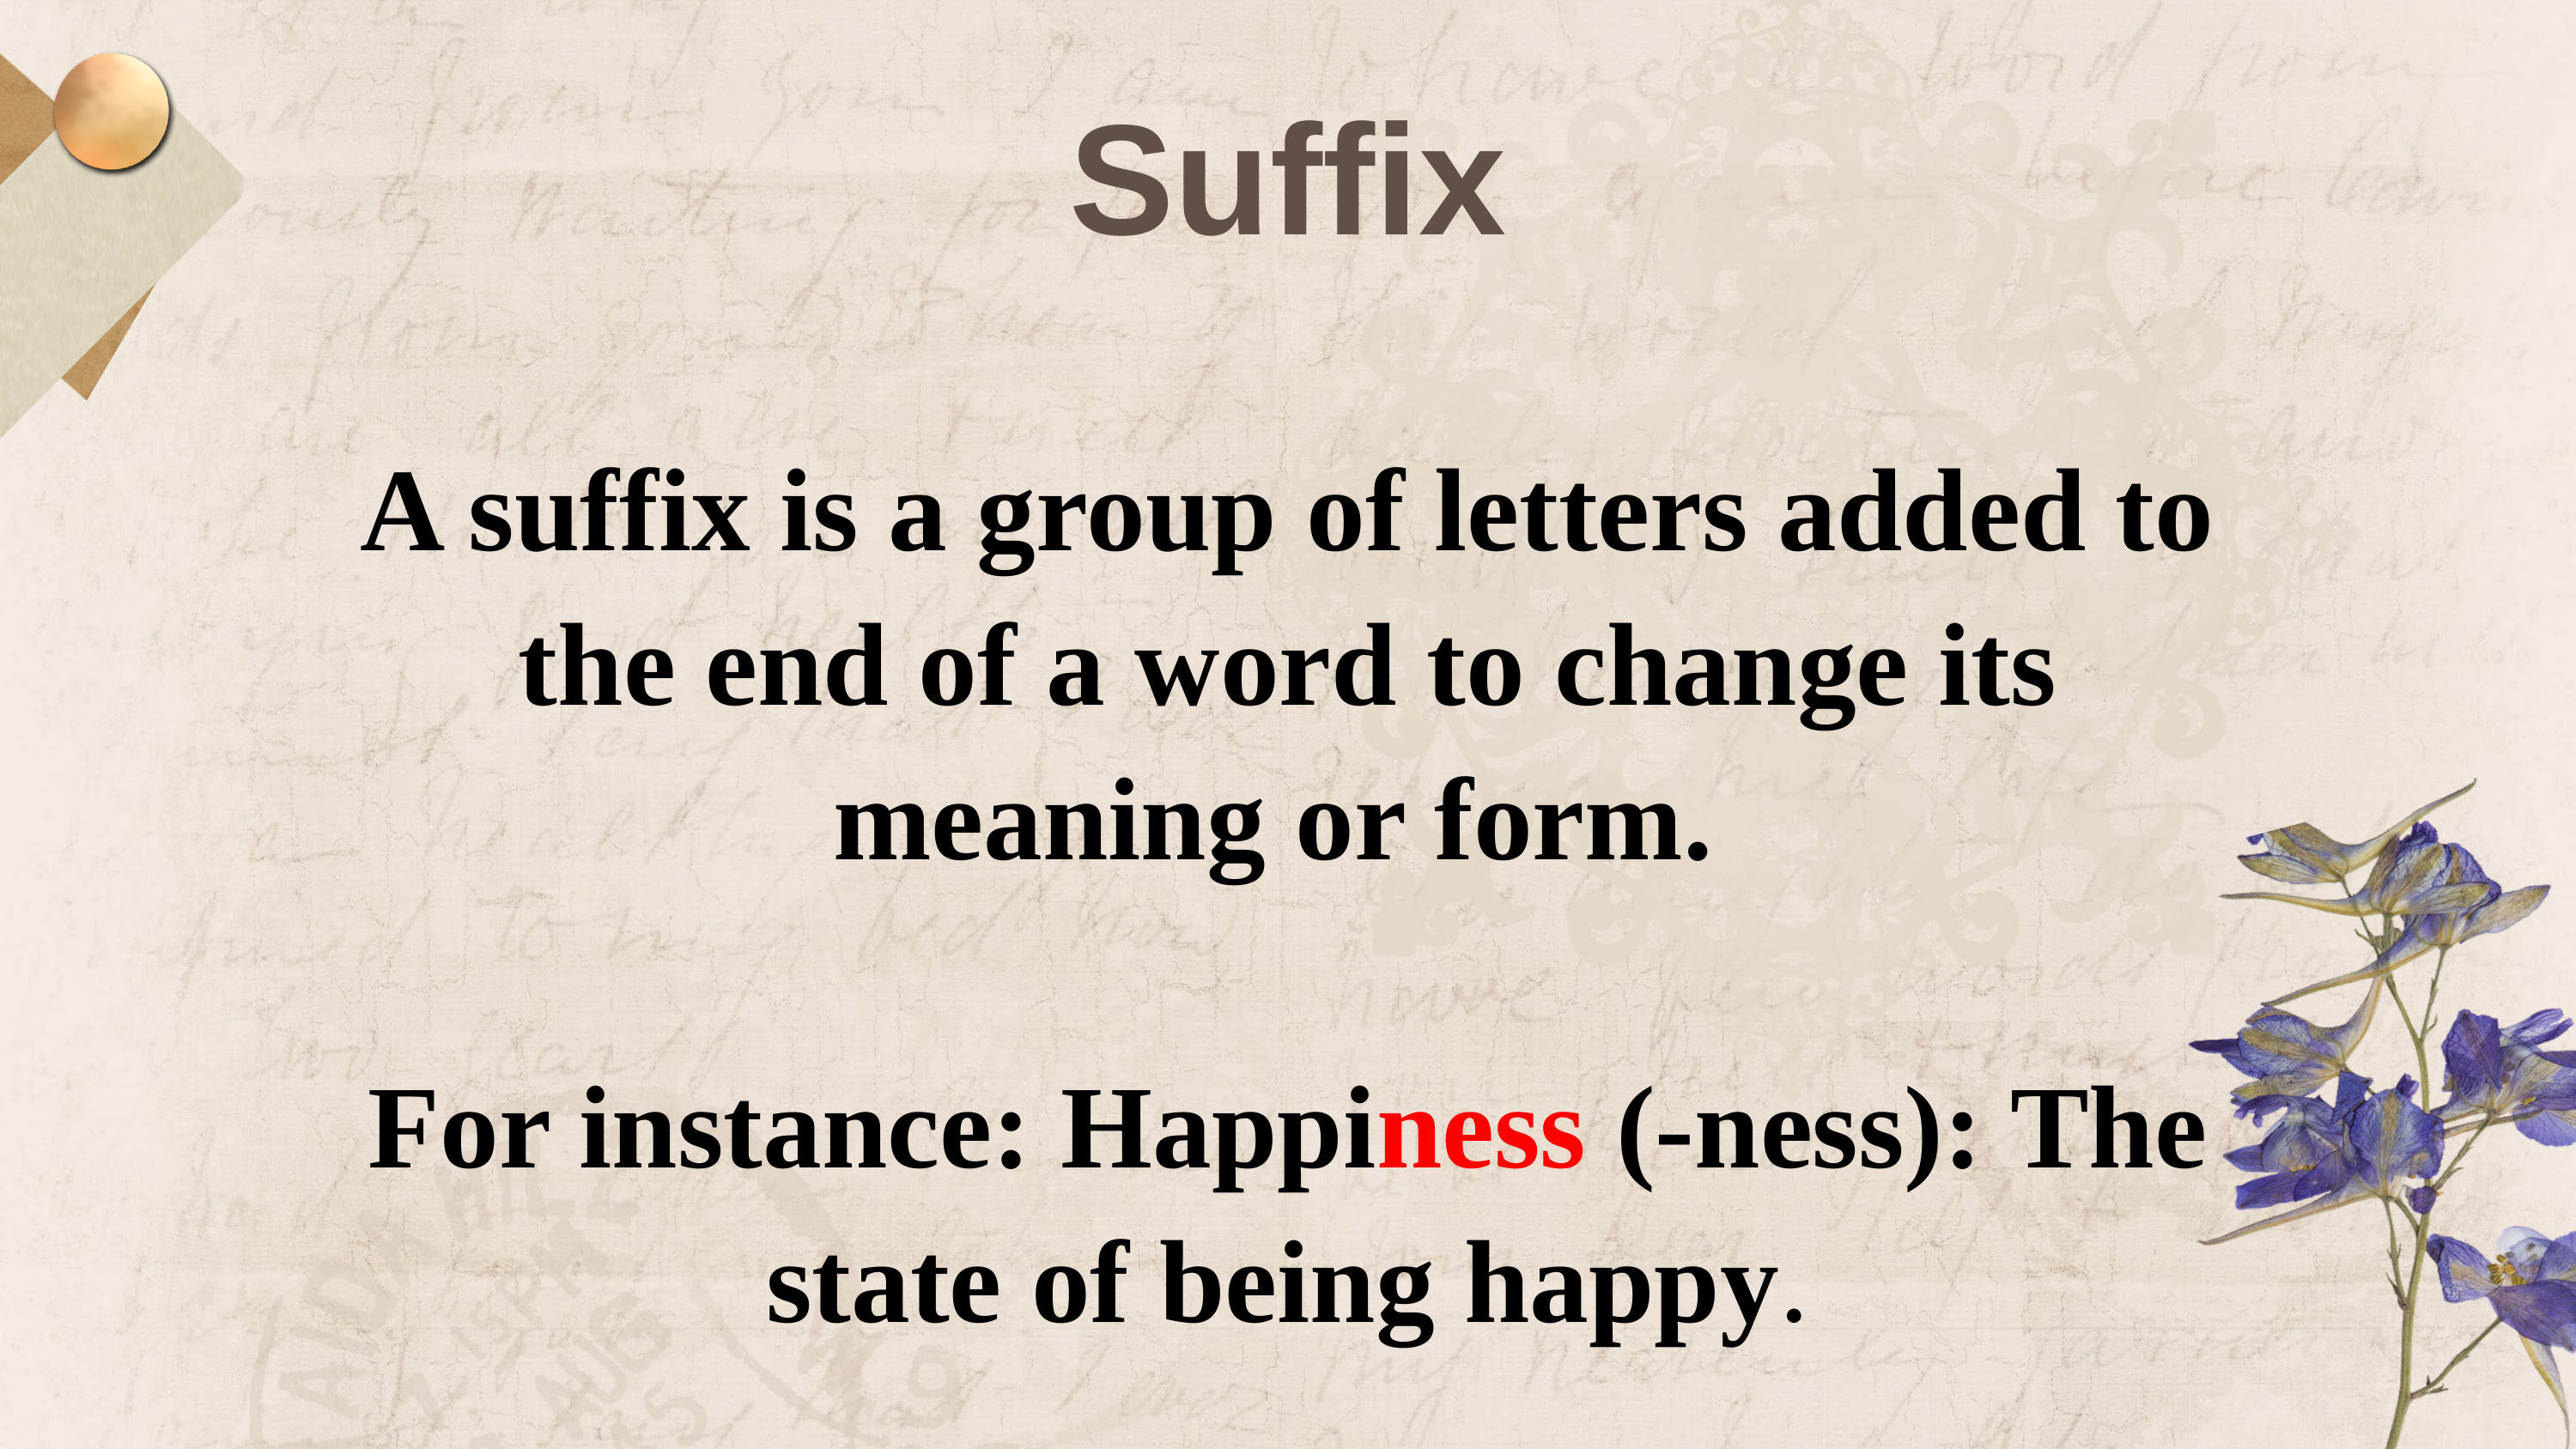

Suffix

A suffix is a group of letters added to the end of a word to change its meaning or form.

For instance: Happiness (-ness): The state of being happy.